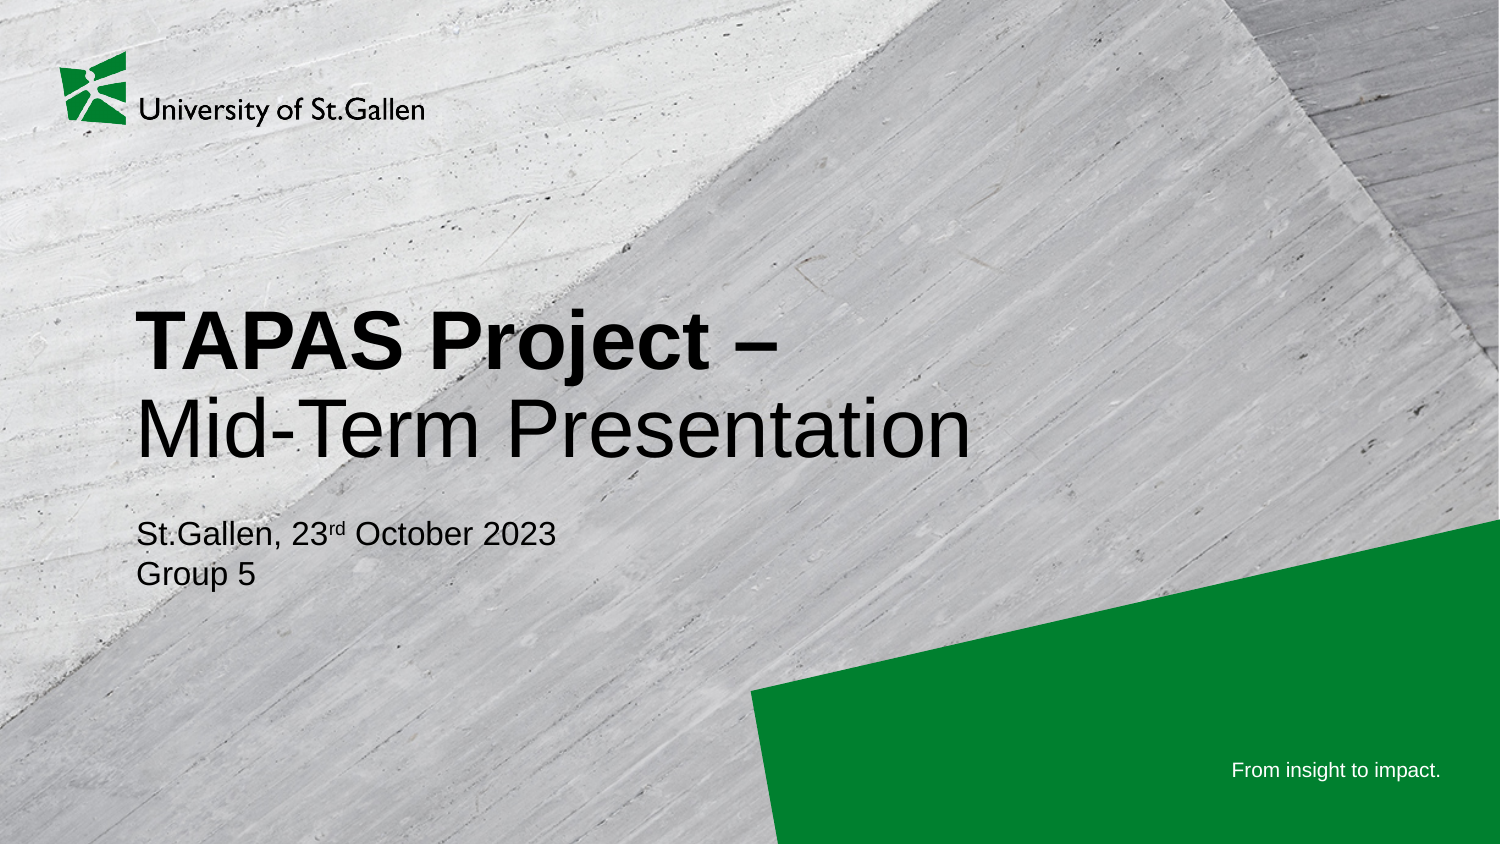

# TAPAS Project – Mid-Term Presentation
St.Gallen, 23rd October 2023
Group 5